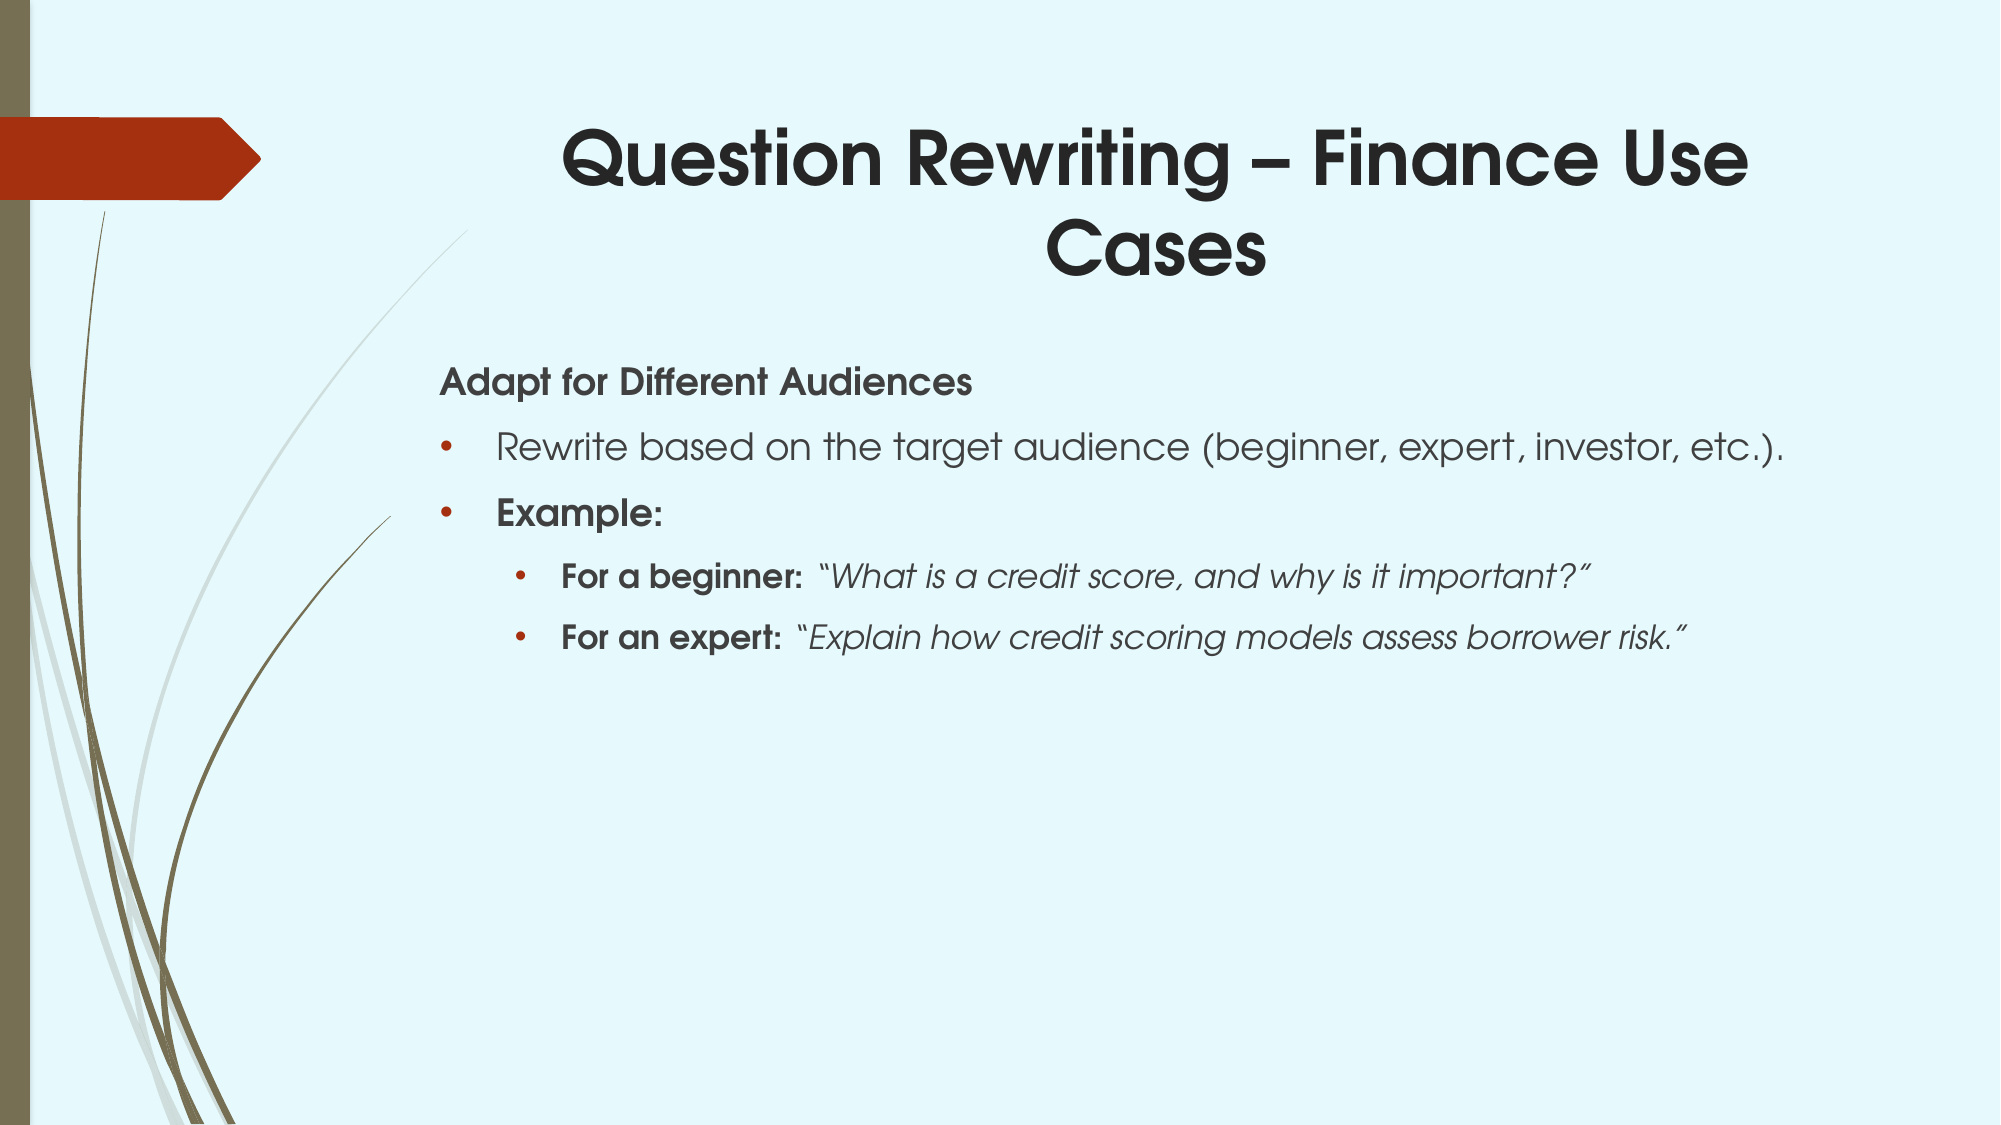

# Question Rewriting – Finance Use Cases
Adapt for Different Audiences
Rewrite based on the target audience (beginner, expert, investor, etc.).
Example:
For a beginner: “What is a credit score, and why is it important?”
For an expert: “Explain how credit scoring models assess borrower risk.”